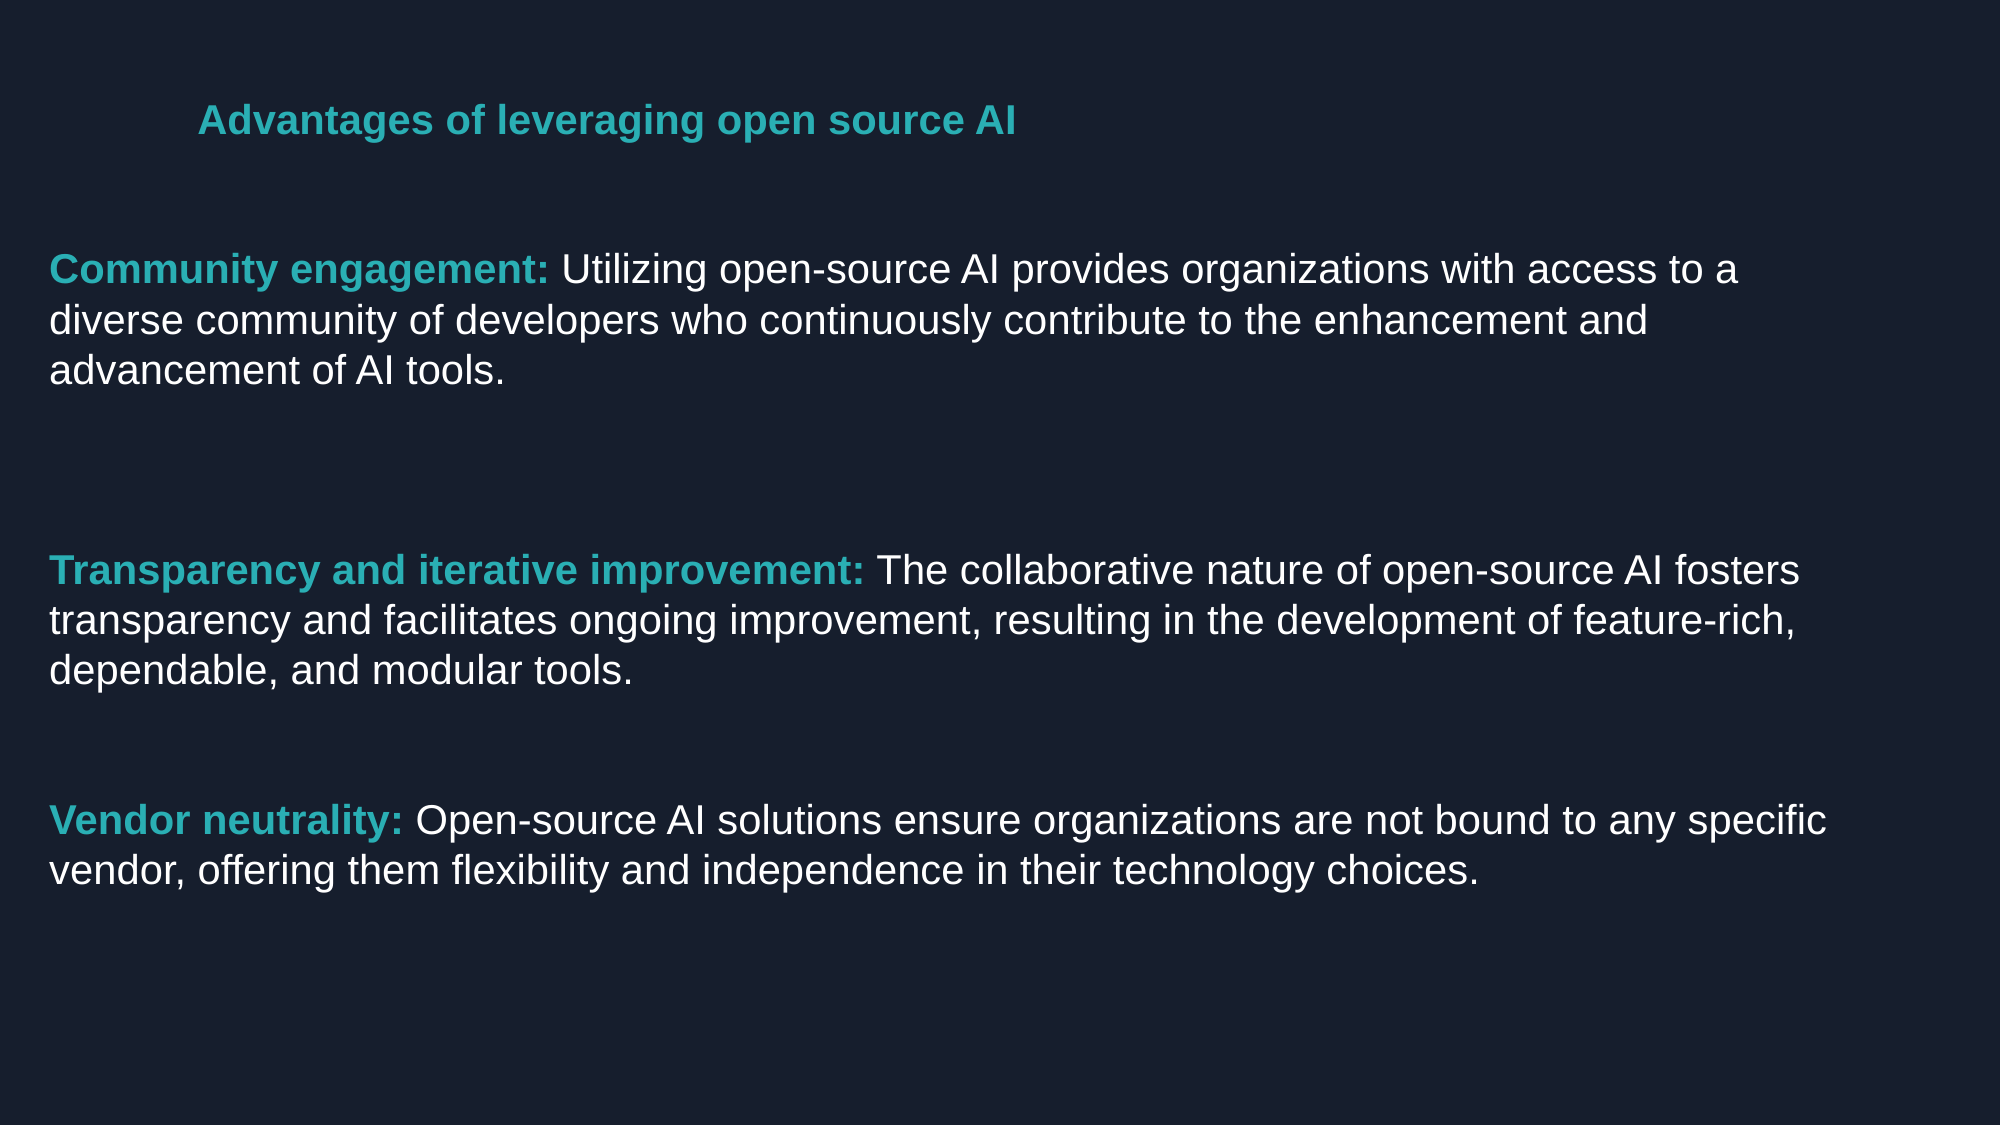

Advantages of leveraging open source AI

Community engagement: Utilizing open-source AI provides organizations with access to a diverse community of developers who continuously contribute to the enhancement and advancement of AI tools.

Transparency and iterative improvement: The collaborative nature of open-source AI fosters transparency and facilitates ongoing improvement, resulting in the development of feature-rich, dependable, and modular tools.

Vendor neutrality: Open-source AI solutions ensure organizations are not bound to any specific vendor, offering them flexibility and independence in their technology choices.